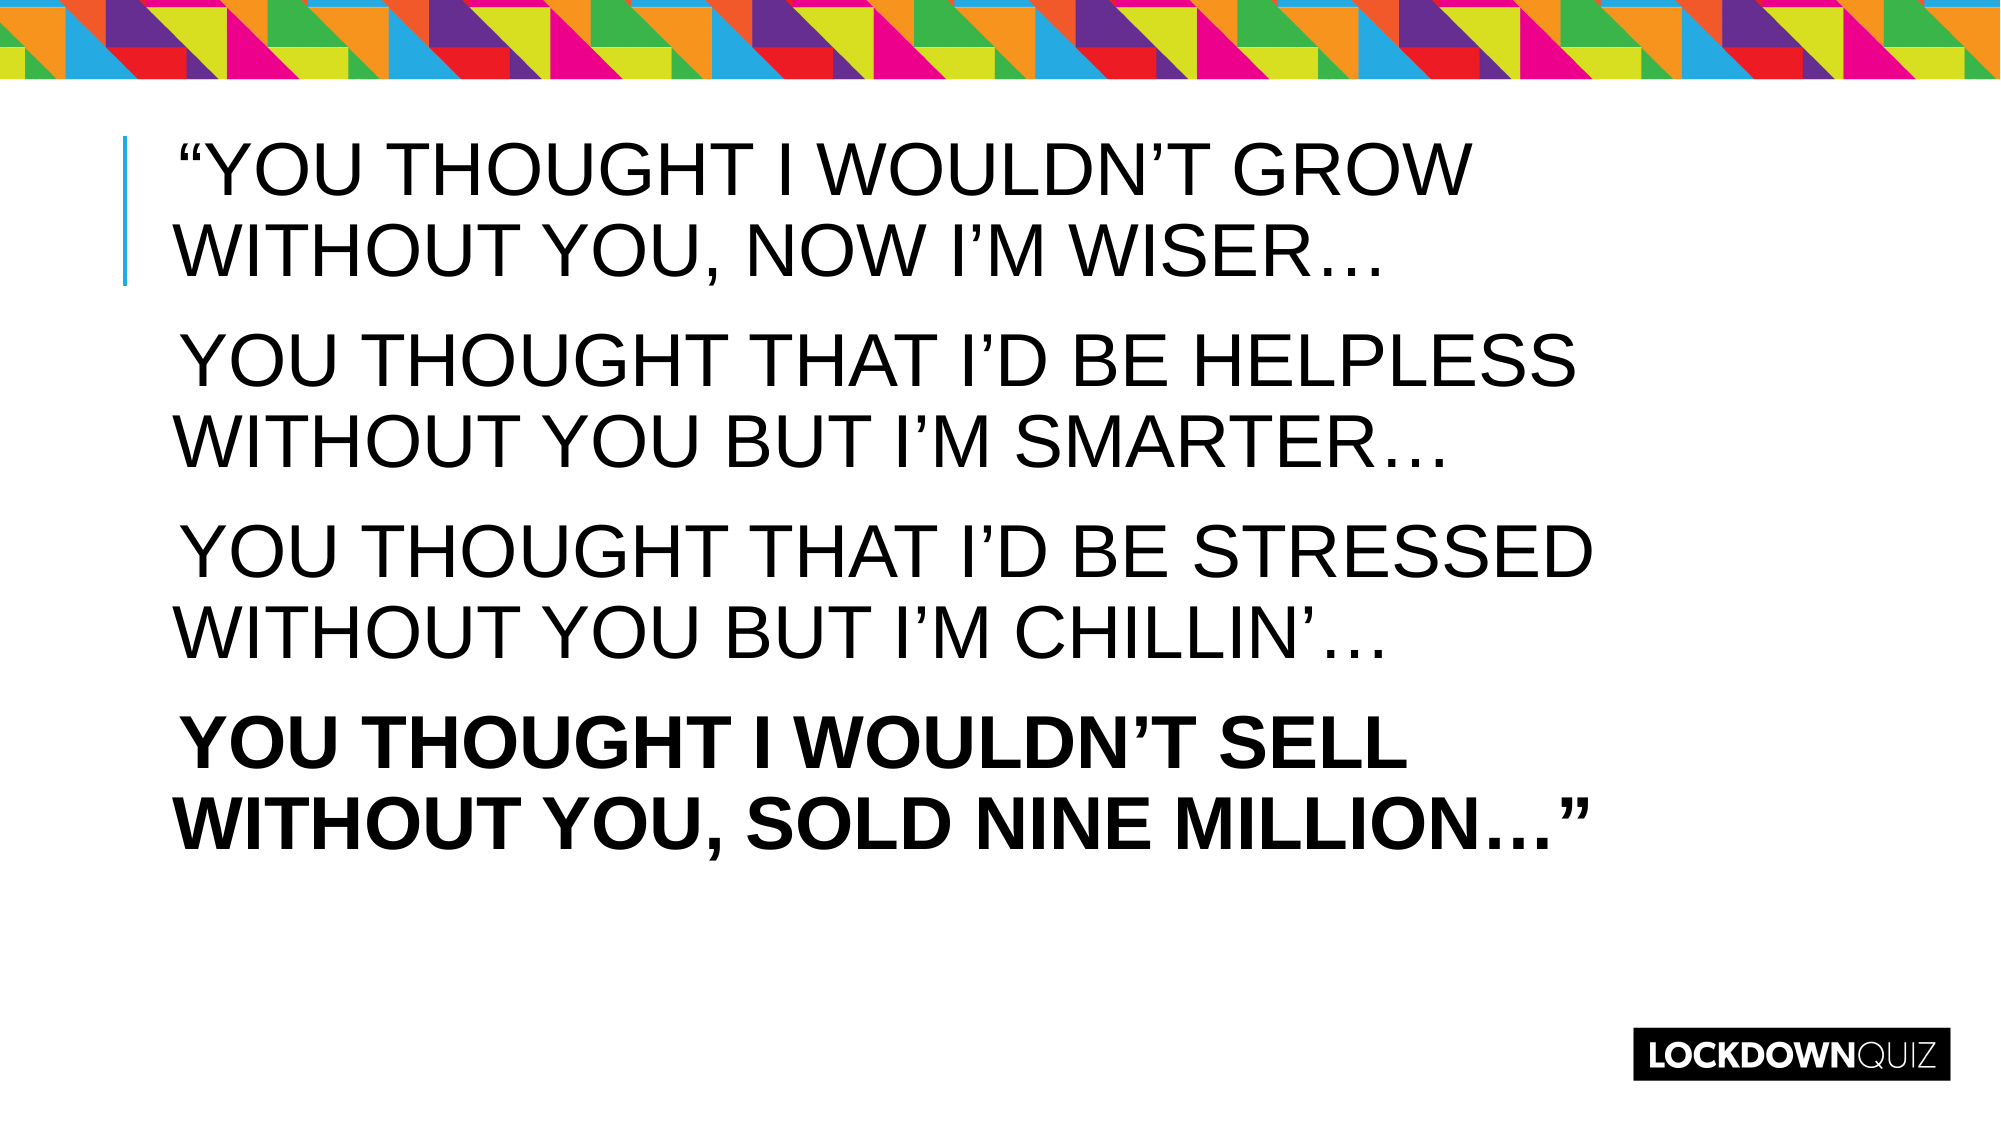

“YOU THOUGHT I WOULDN’T GROW WITHOUT YOU, NOW I’M WISER…
YOU THOUGHT THAT I’D BE HELPLESS WITHOUT YOU BUT I’M SMARTER…
YOU THOUGHT THAT I’D BE STRESSED WITHOUT YOU BUT I’M CHILLIN’…
YOU THOUGHT I WOULDN’T SELL WITHOUT YOU, SOLD NINE MILLION…”